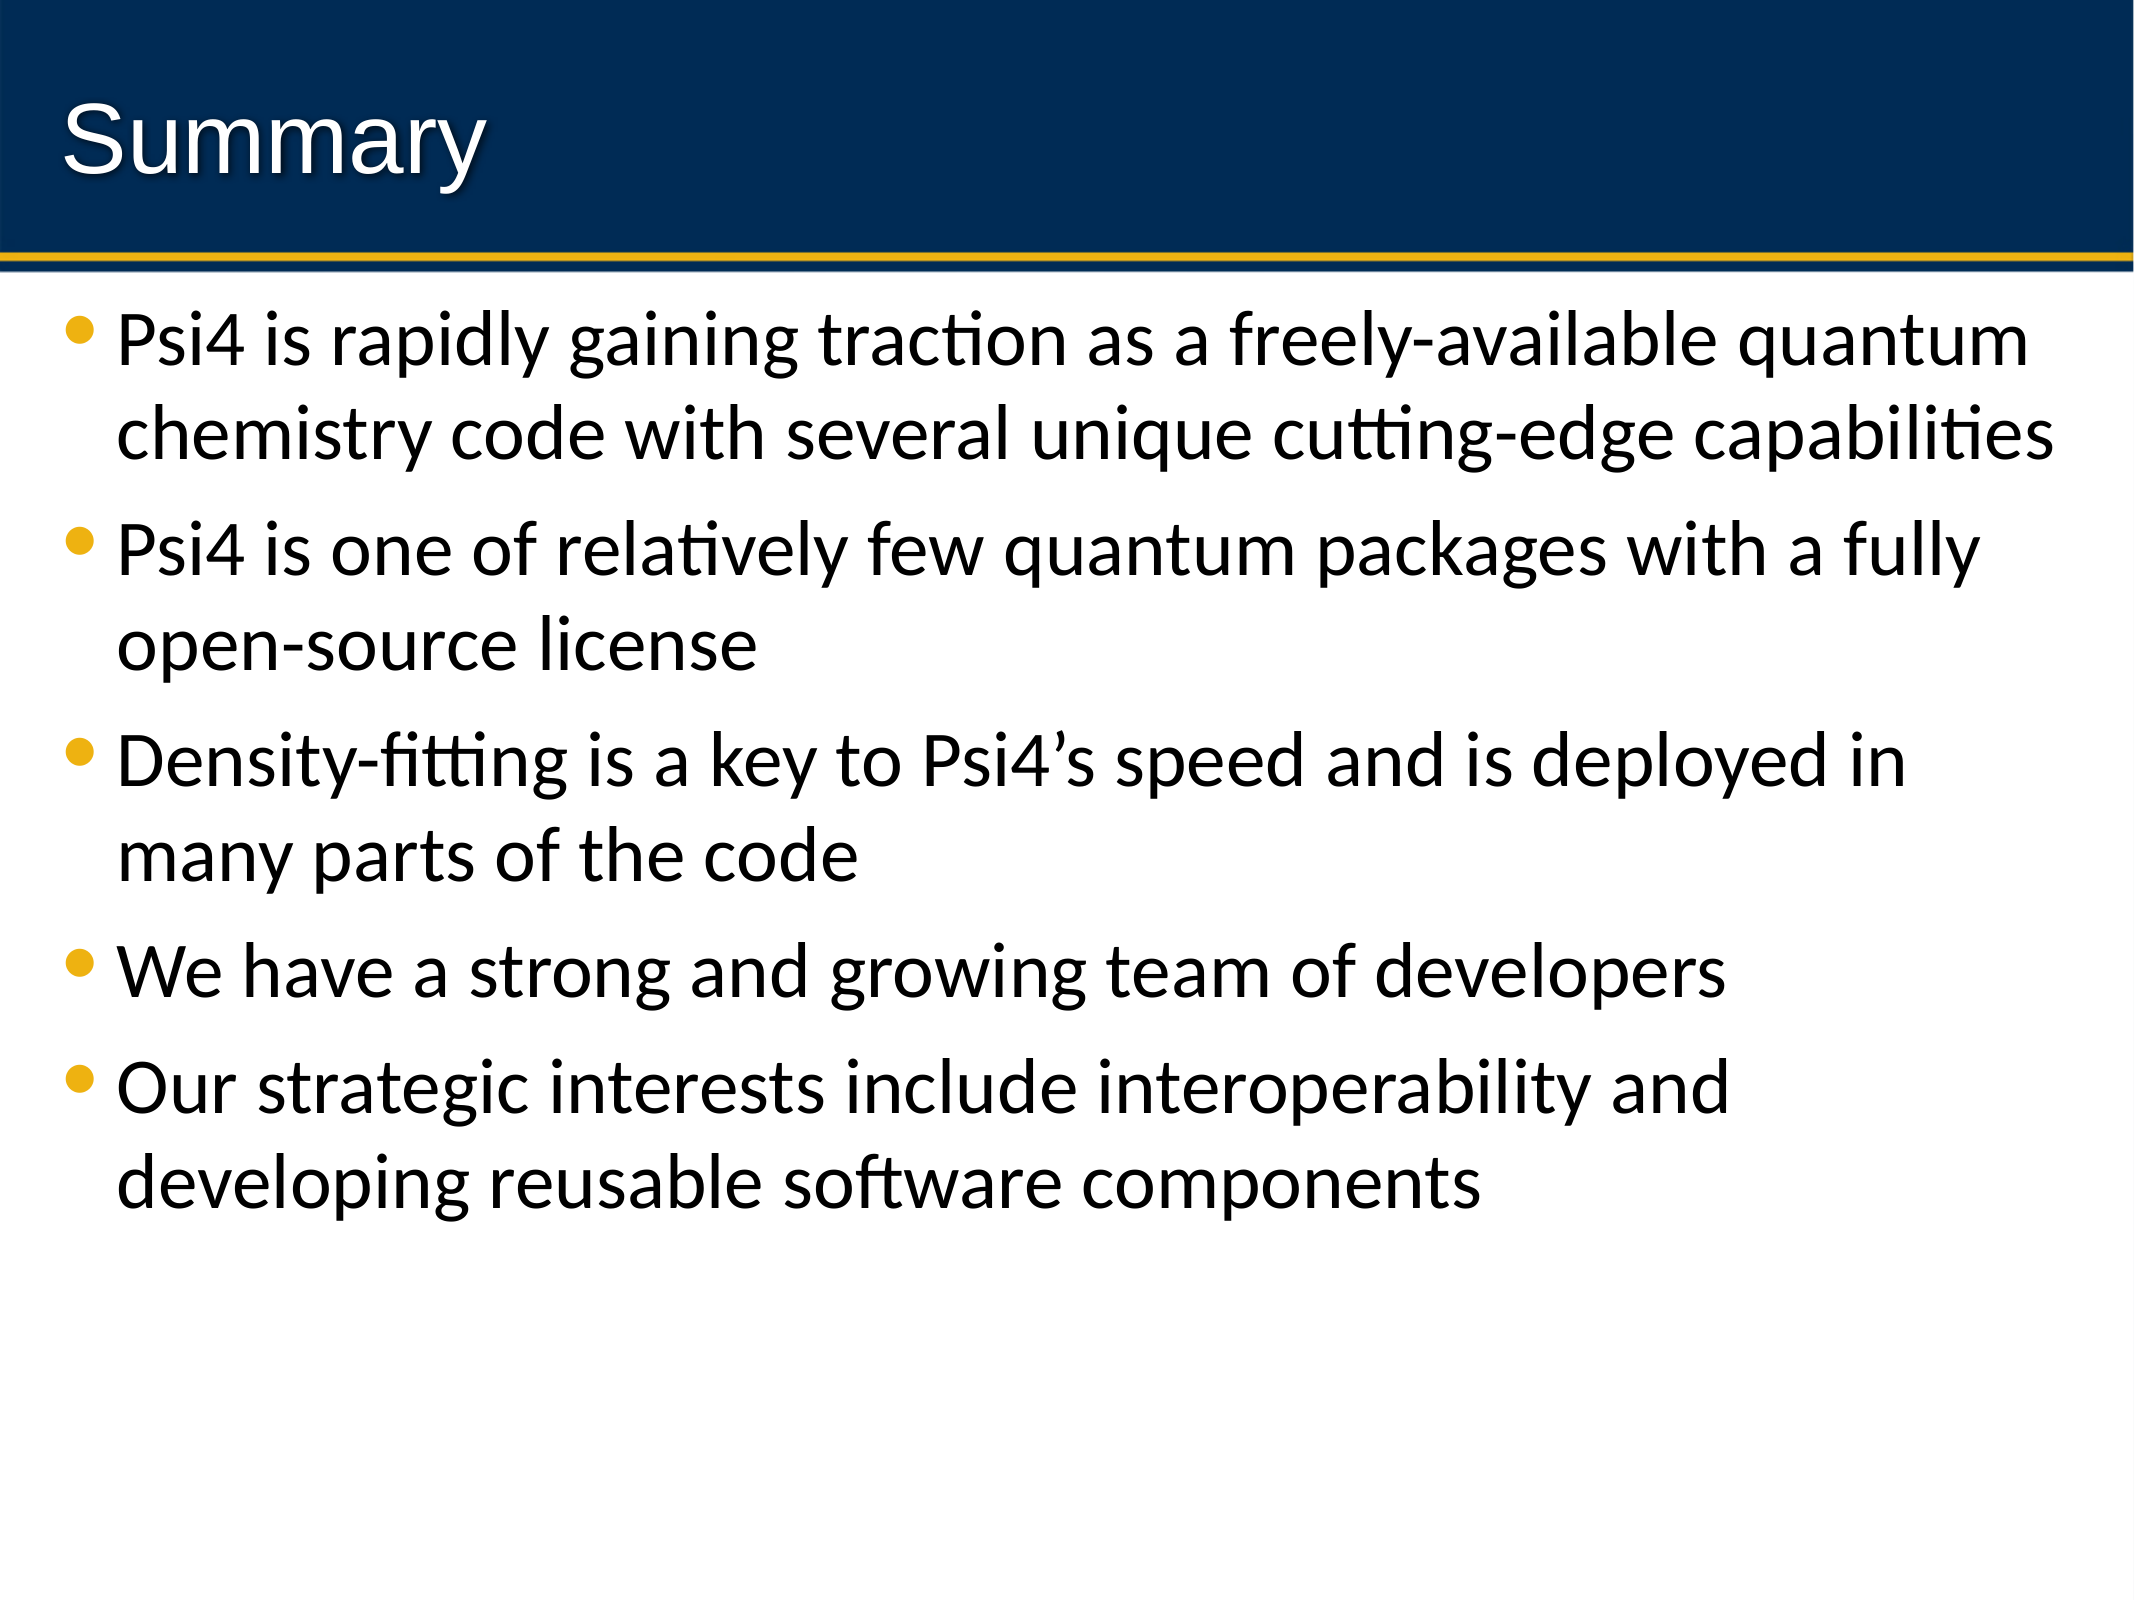

# Summary
Psi4 is rapidly gaining traction as a freely-available quantum chemistry code with several unique cutting-edge capabilities
Psi4 is one of relatively few quantum packages with a fully open-source license
Density-fitting is a key to Psi4’s speed and is deployed in many parts of the code
We have a strong and growing team of developers
Our strategic interests include interoperability and developing reusable software components
56